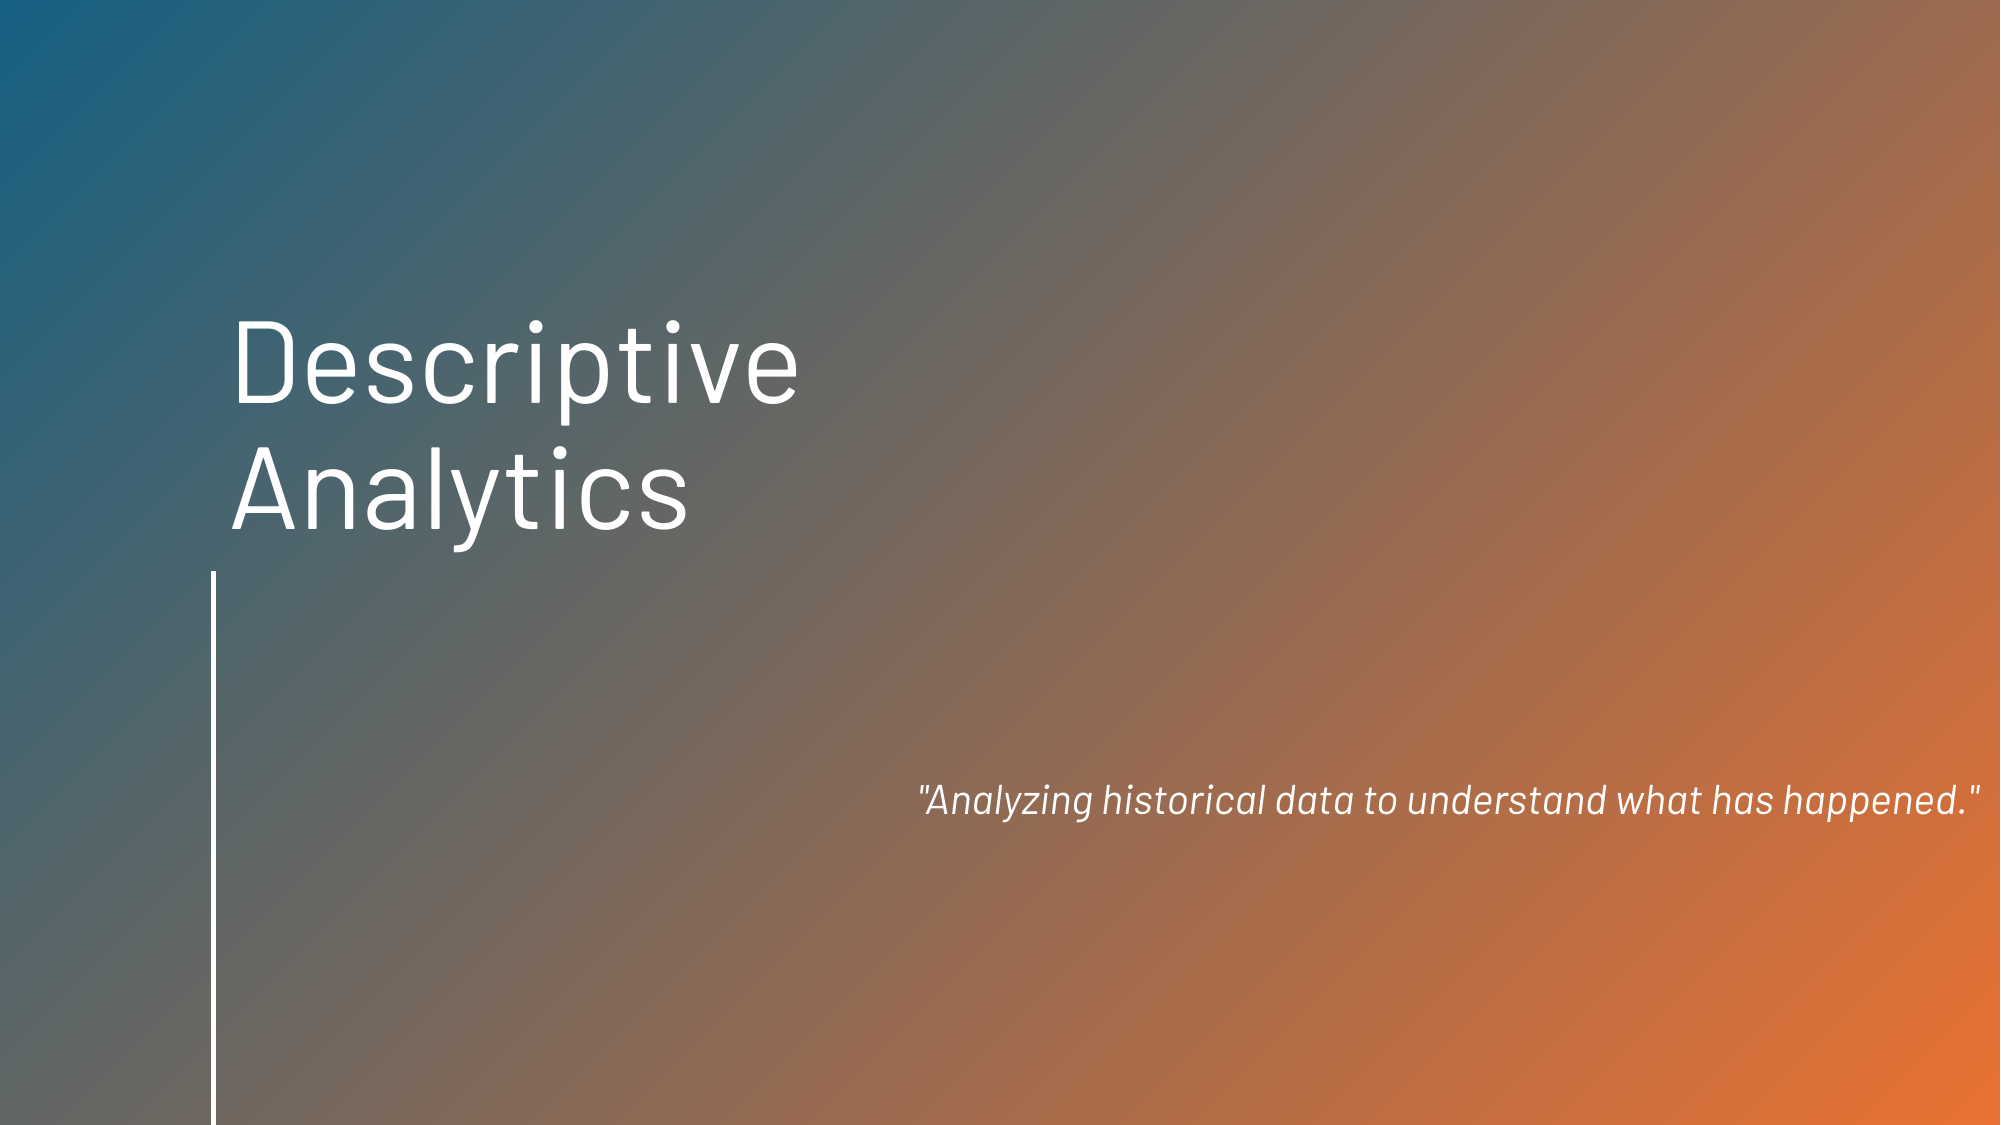

# Descriptive Analytics
"Analyzing historical data to understand what has happened."